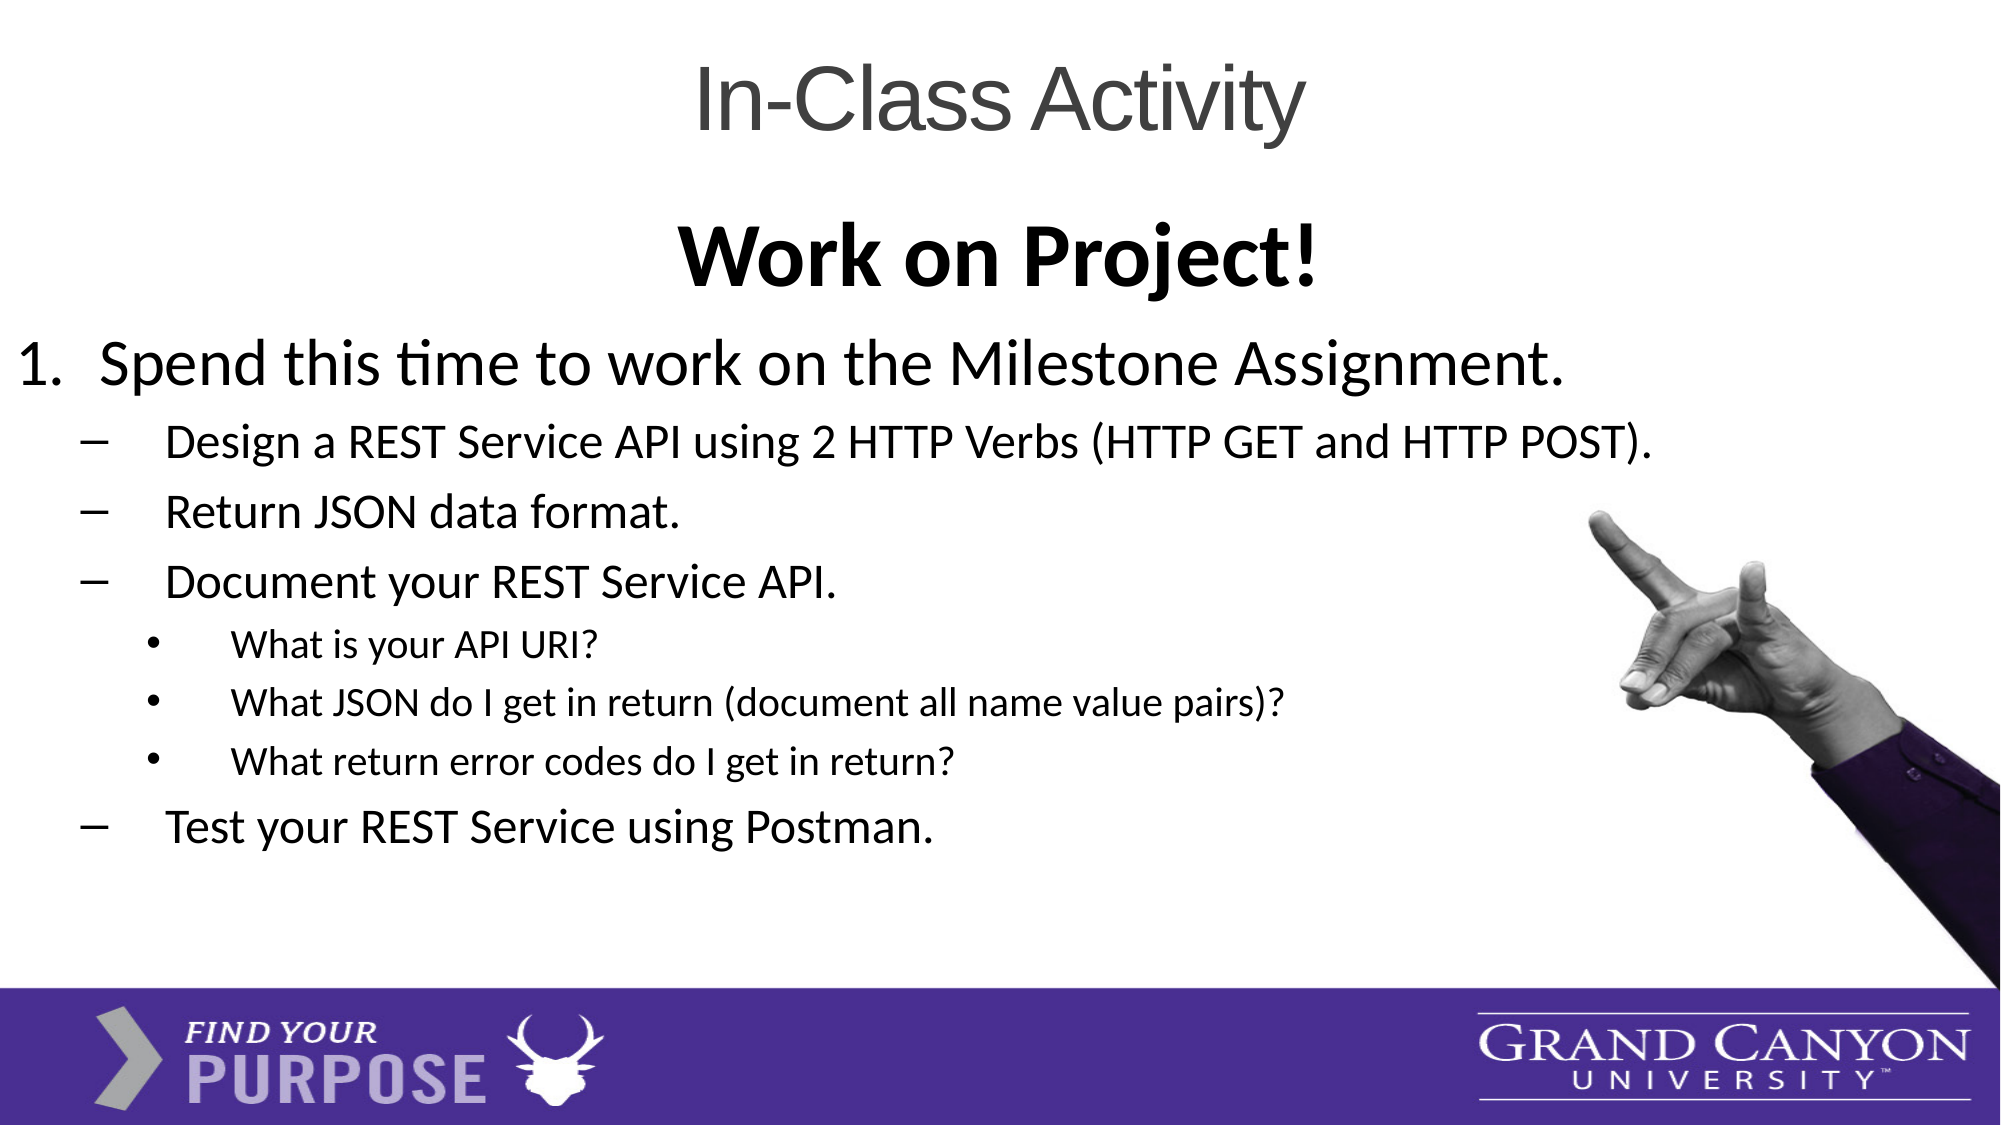

# In-Class Activity
Work on Project!
Spend this time to work on the Milestone Assignment.
Design a REST Service API using 2 HTTP Verbs (HTTP GET and HTTP POST).
Return JSON data format.
Document your REST Service API.
What is your API URI?
What JSON do I get in return (document all name value pairs)?
What return error codes do I get in return?
Test your REST Service using Postman.